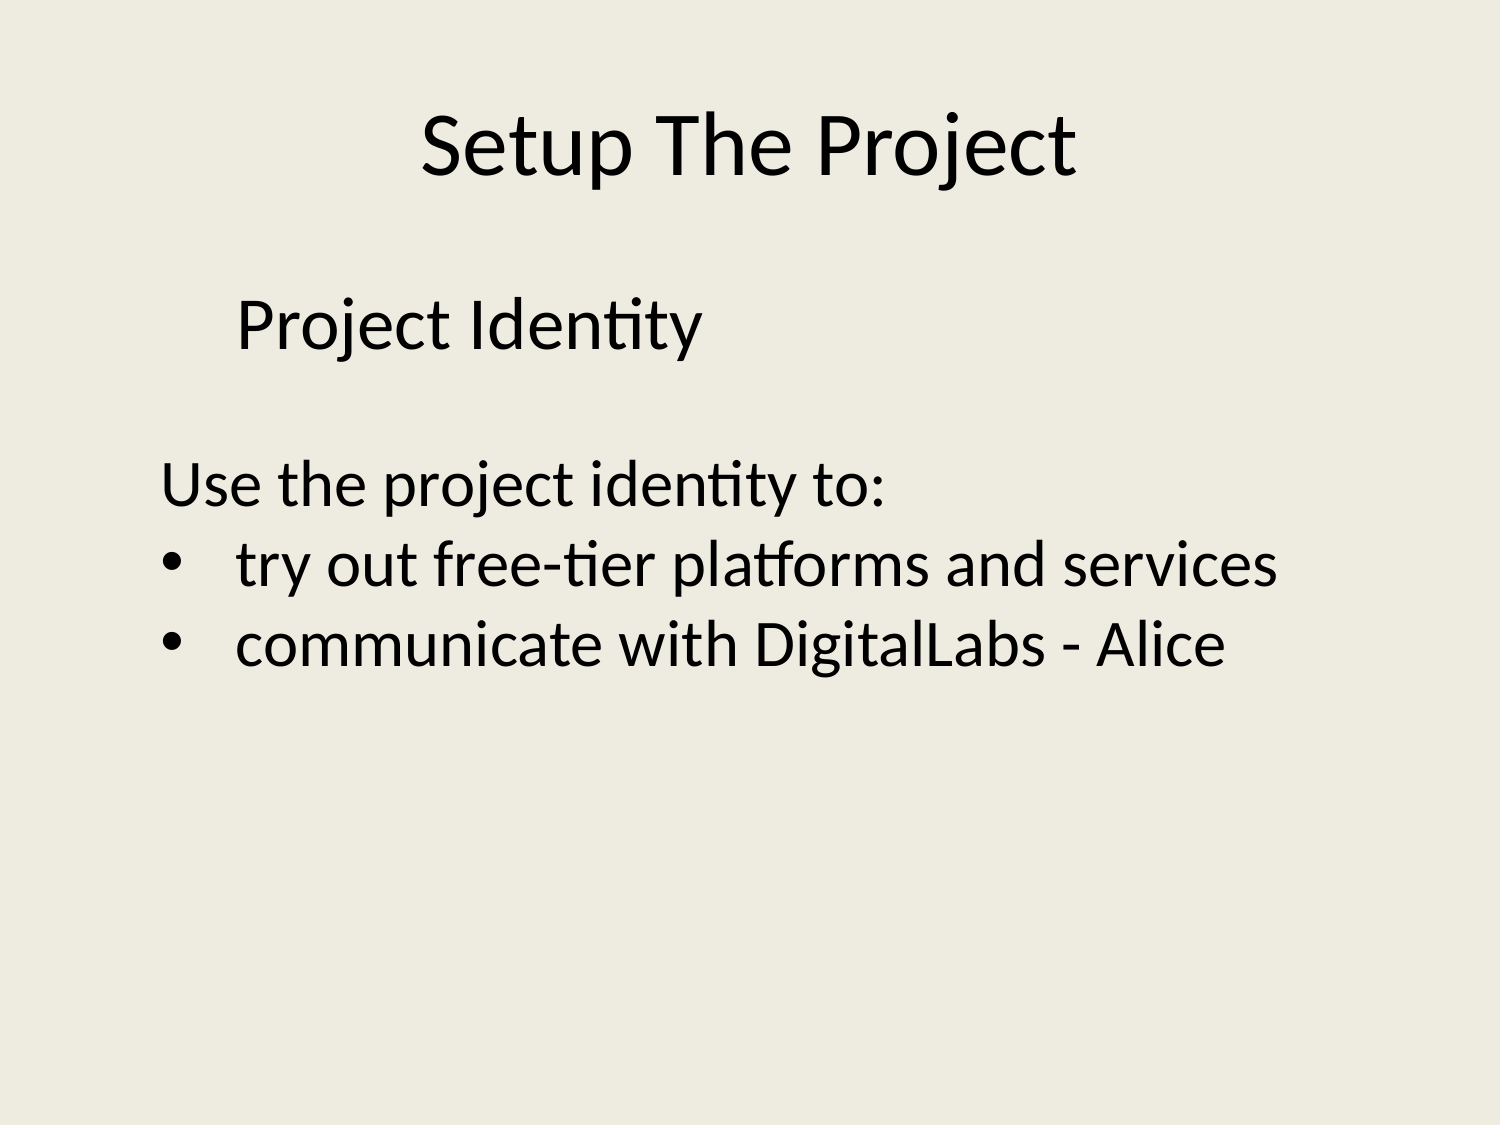

# Setup The Project
Project Identity
Use the project identity to:
try out free-tier platforms and services
communicate with DigitalLabs - Alice